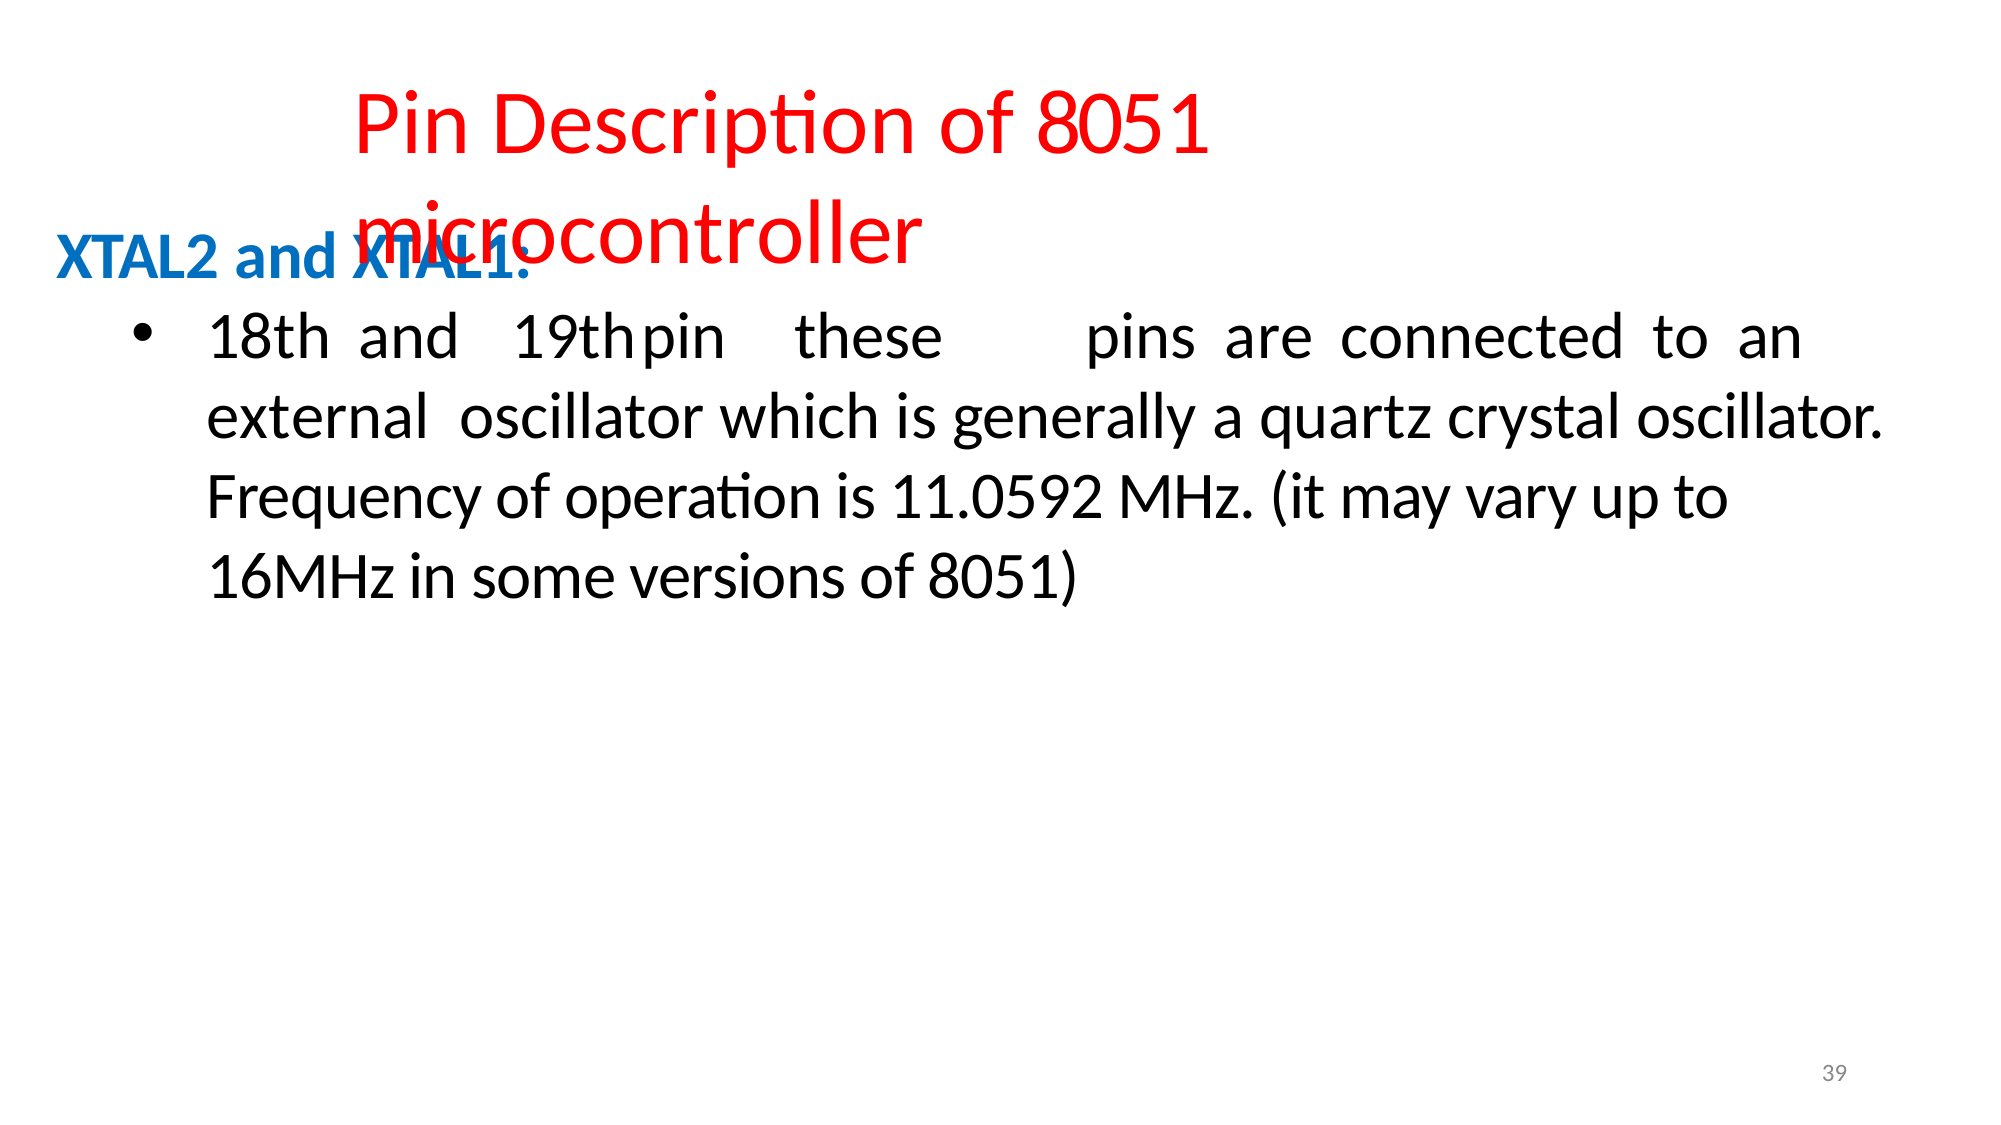

# Pin Description of 8051 microcontroller
XTAL2 and XTAL1:
18th	and	19th	pin	these	pins	are	connected	to	an	external  oscillator which is generally a quartz crystal oscillator. Frequency of operation is 11.0592 MHz. (it may vary up to 16MHz in some versions of 8051)
39